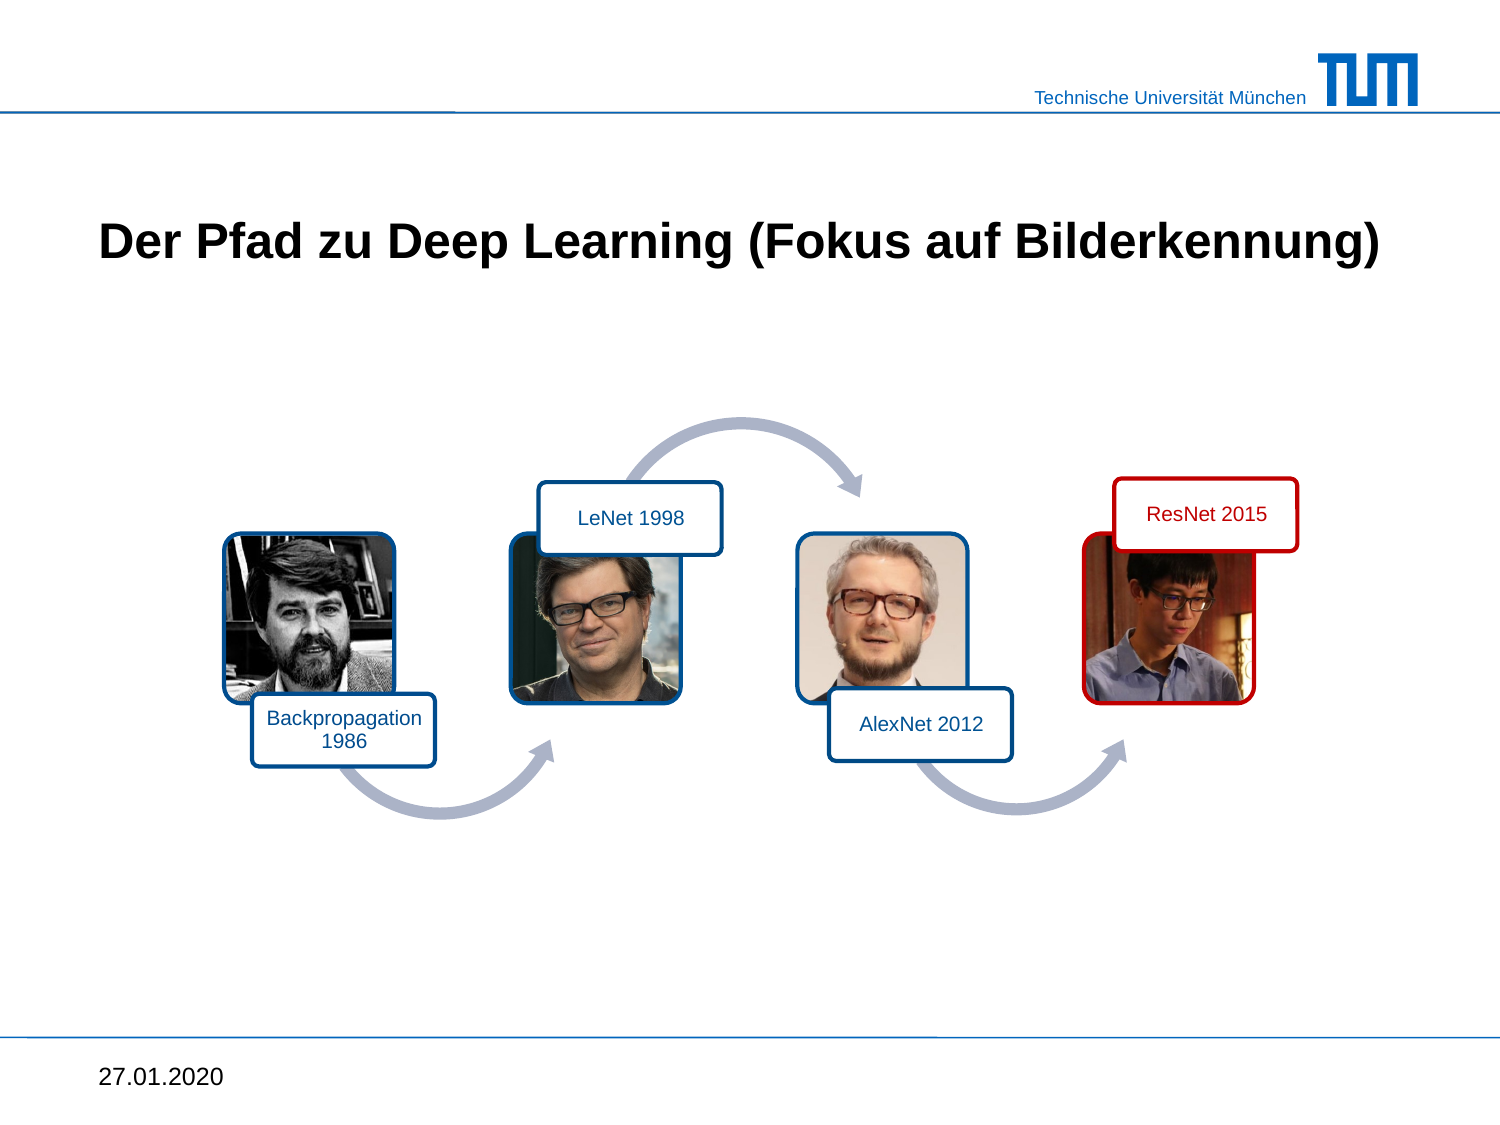

# Der Pfad zu Deep Learning (Fokus auf Bilderkennung)
Backpropagation 1986
LeNet 1998
AlexNet 2012

ResNet 2015
27.01.2020